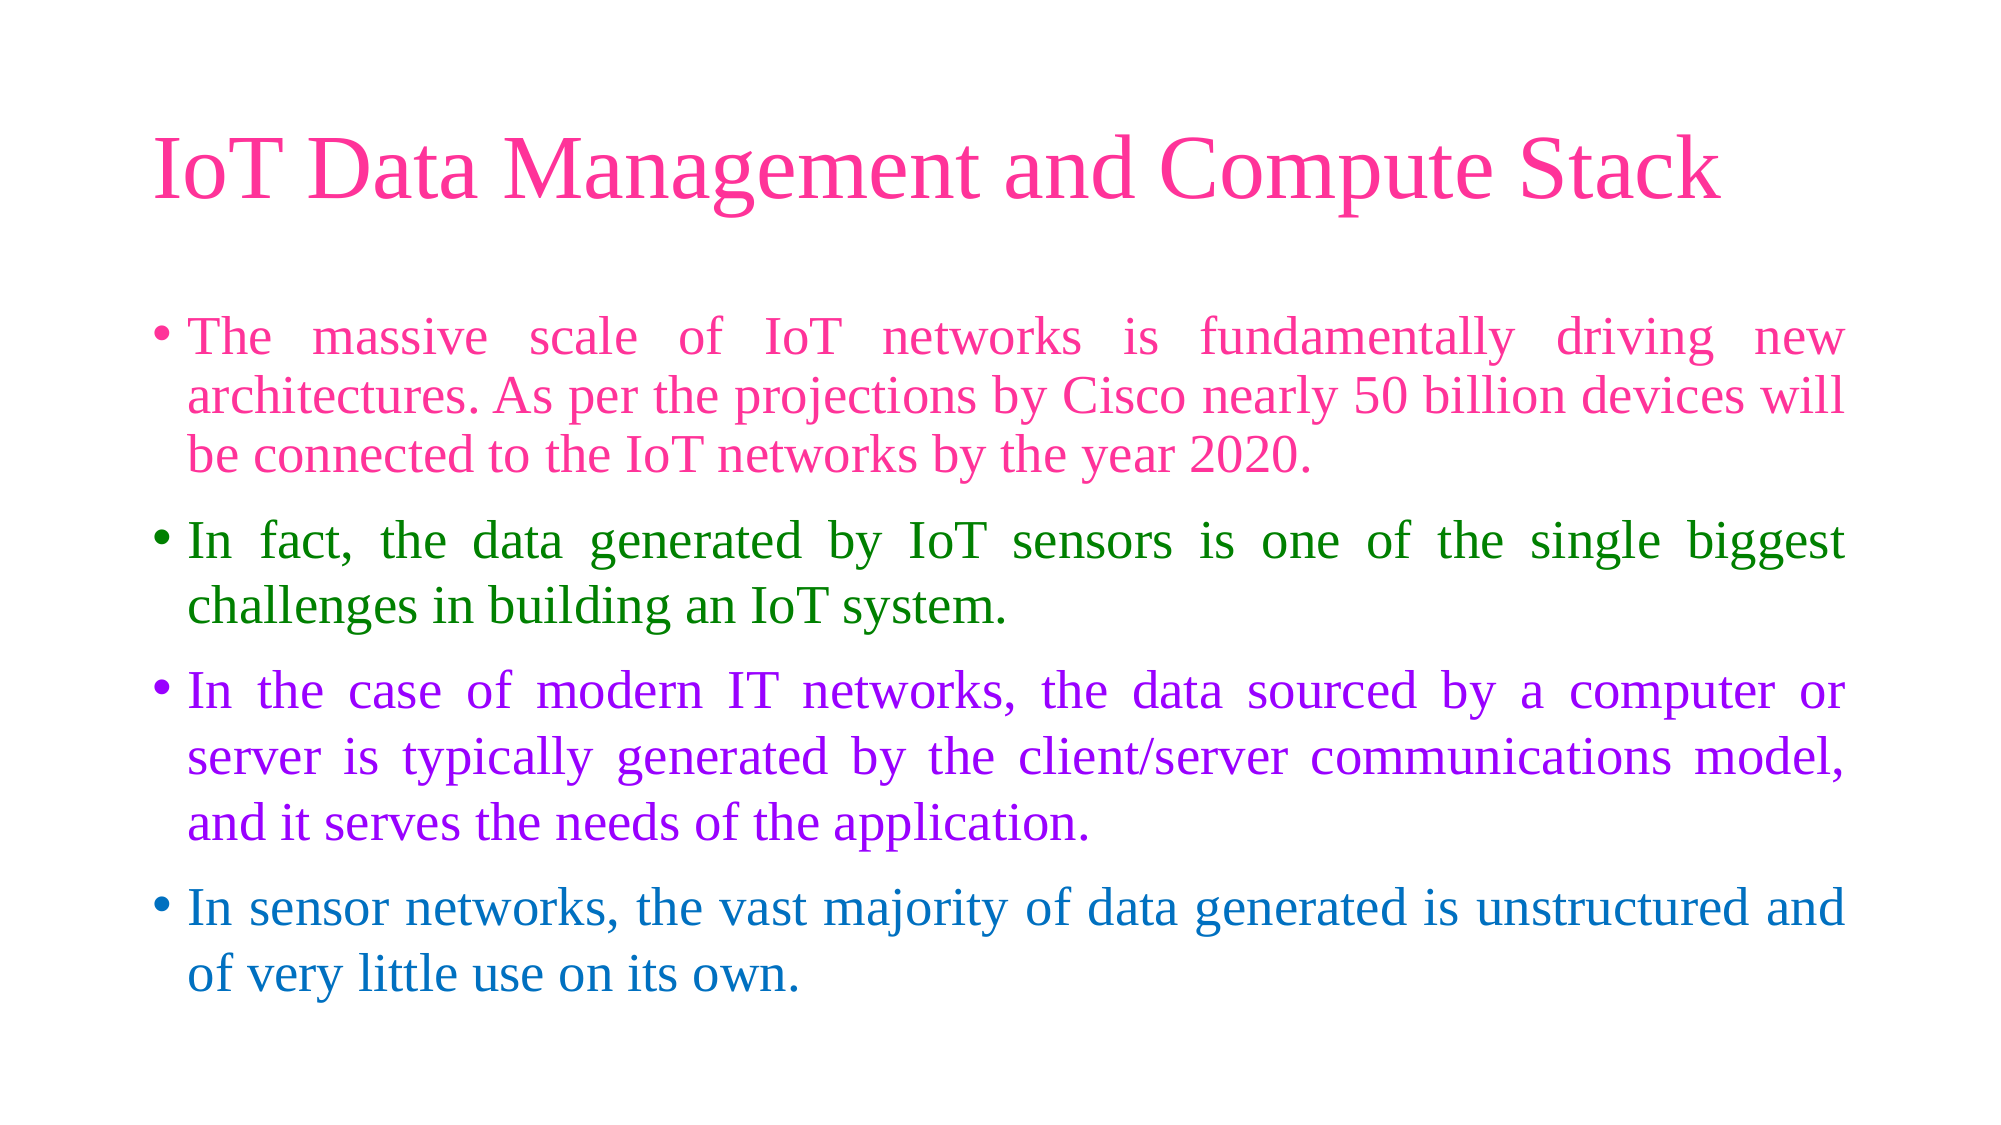

# IoT Data Management and Compute Stack
The massive scale of IoT networks is fundamentally driving new architectures. As per the projections by Cisco nearly 50 billion devices will be connected to the IoT networks by the year 2020.
In fact, the data generated by IoT sensors is one of the single biggest challenges in building an IoT system.
In the case of modern IT networks, the data sourced by a computer or server is typically generated by the client/server communications model, and it serves the needs of the application.
In sensor networks, the vast majority of data generated is unstructured and of very little use on its own.